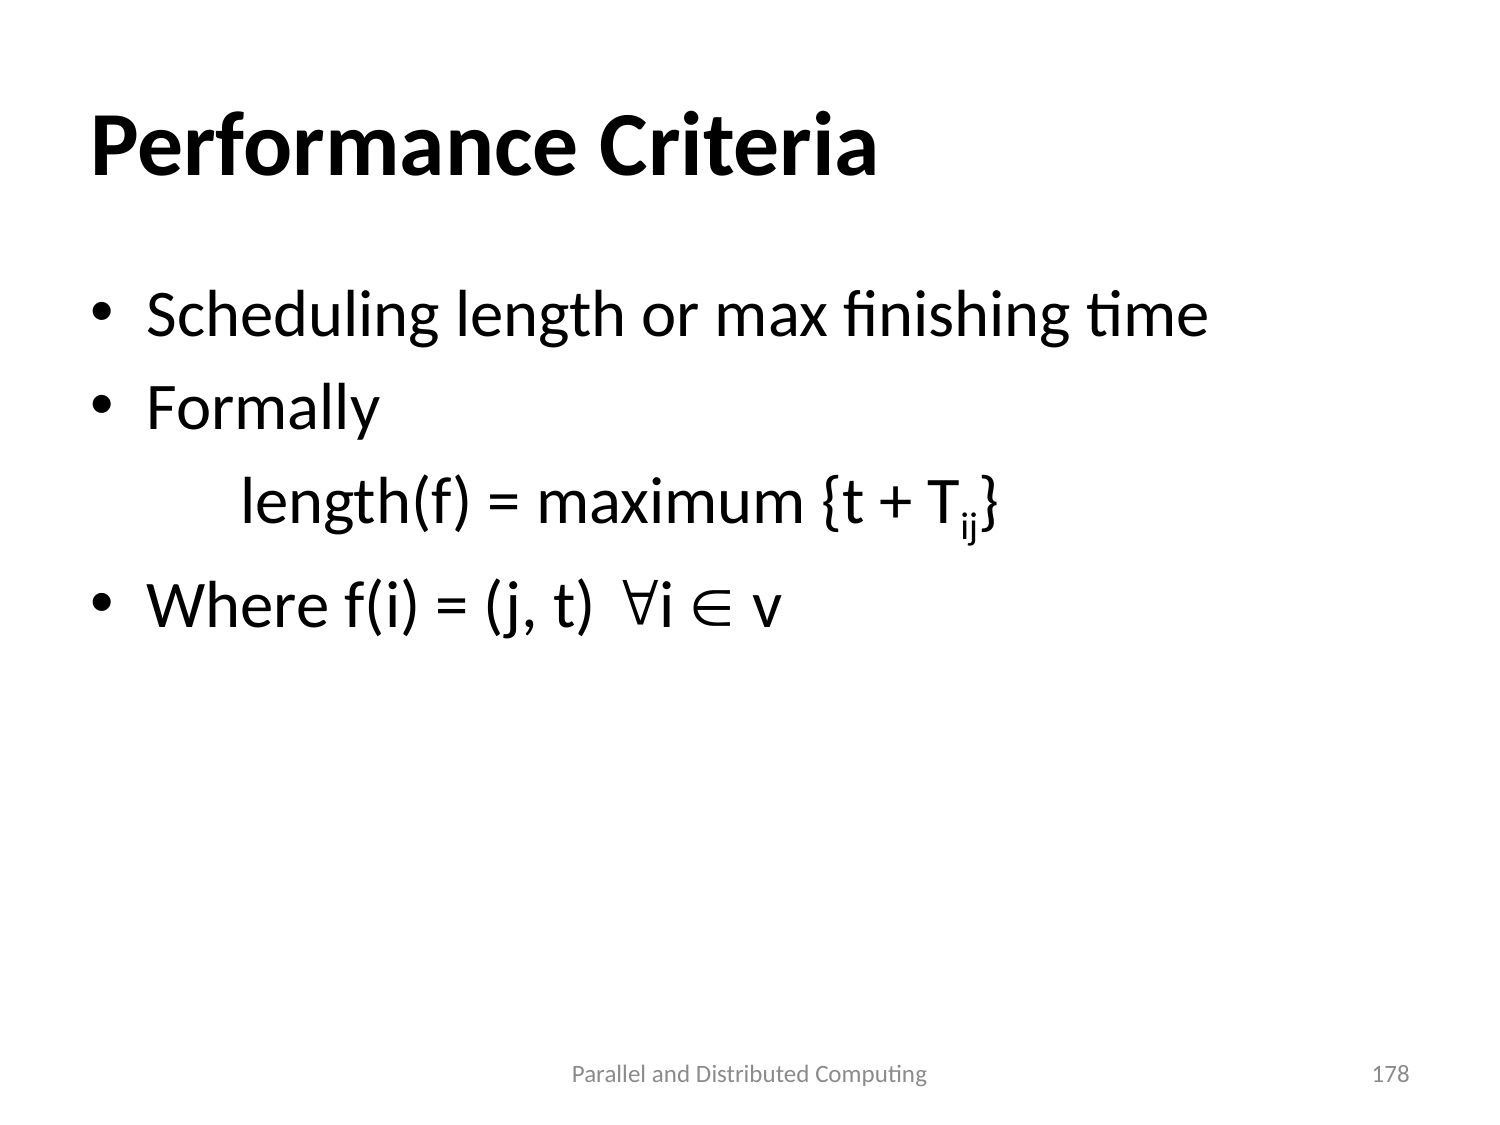

# Performance Criteria
Scheduling length or max finishing time
Formally
	length(f) = maximum {t + Tij}
Where f(i) = (j, t) ∀i ∈ v
Parallel and Distributed Computing
178